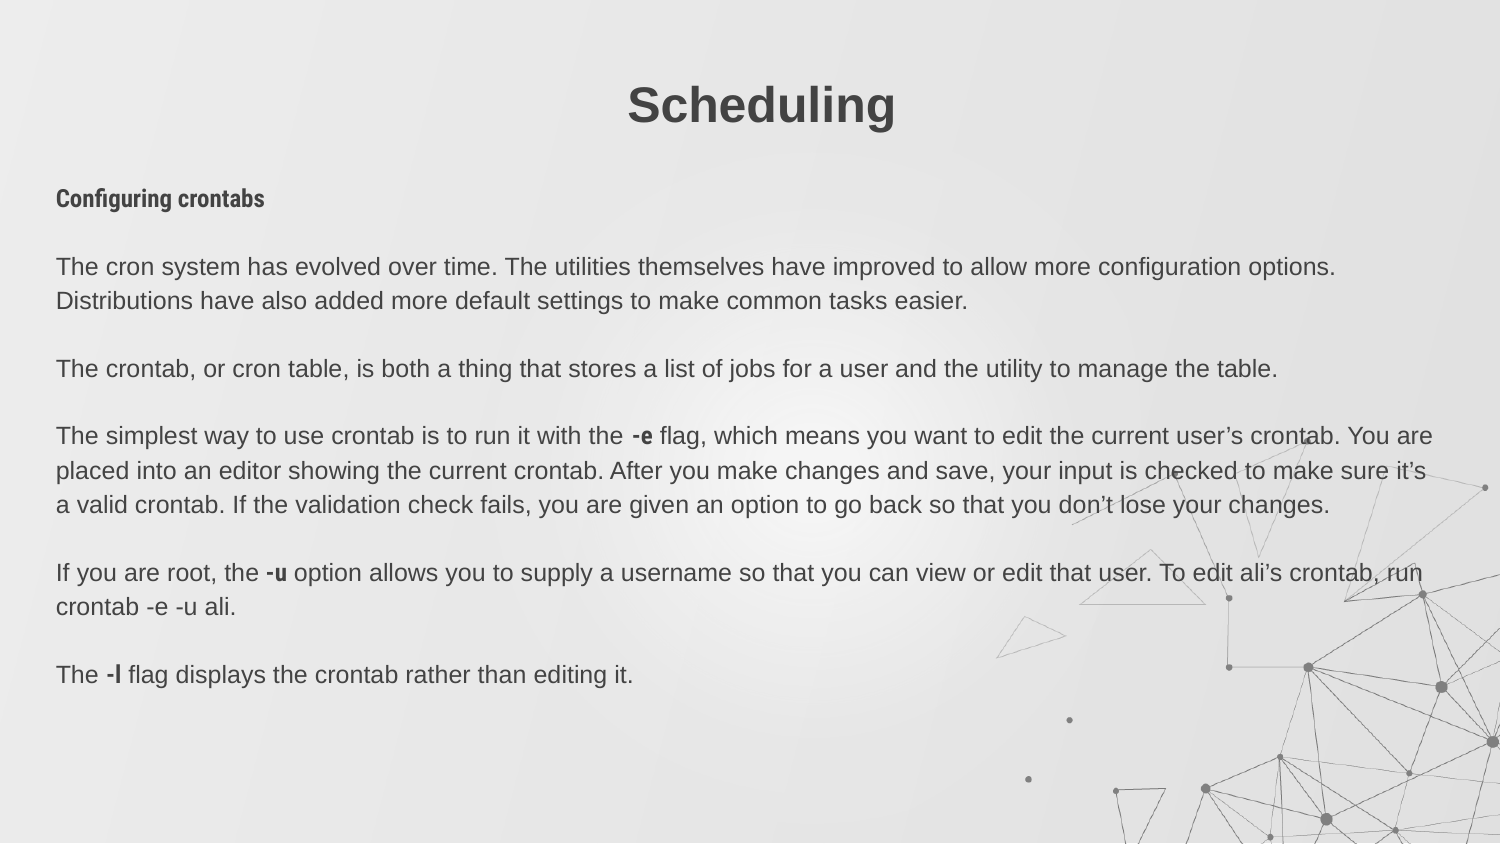

# Scheduling

Configuring crontabs
The cron system has evolved over time. The utilities themselves have improved to allow more configuration options. Distributions have also added more default settings to make common tasks easier.
The crontab, or cron table, is both a thing that stores a list of jobs for a user and the utility to manage the table.
The simplest way to use crontab is to run it with the -e flag, which means you want to edit the current user’s crontab. You are placed into an editor showing the current crontab. After you make changes and save, your input is checked to make sure it’s a valid crontab. If the validation check fails, you are given an option to go back so that you don’t lose your changes.
If you are root, the -u option allows you to supply a username so that you can view or edit that user. To edit ali’s crontab, run crontab -e -u ali.
The -l flag displays the crontab rather than editing it.